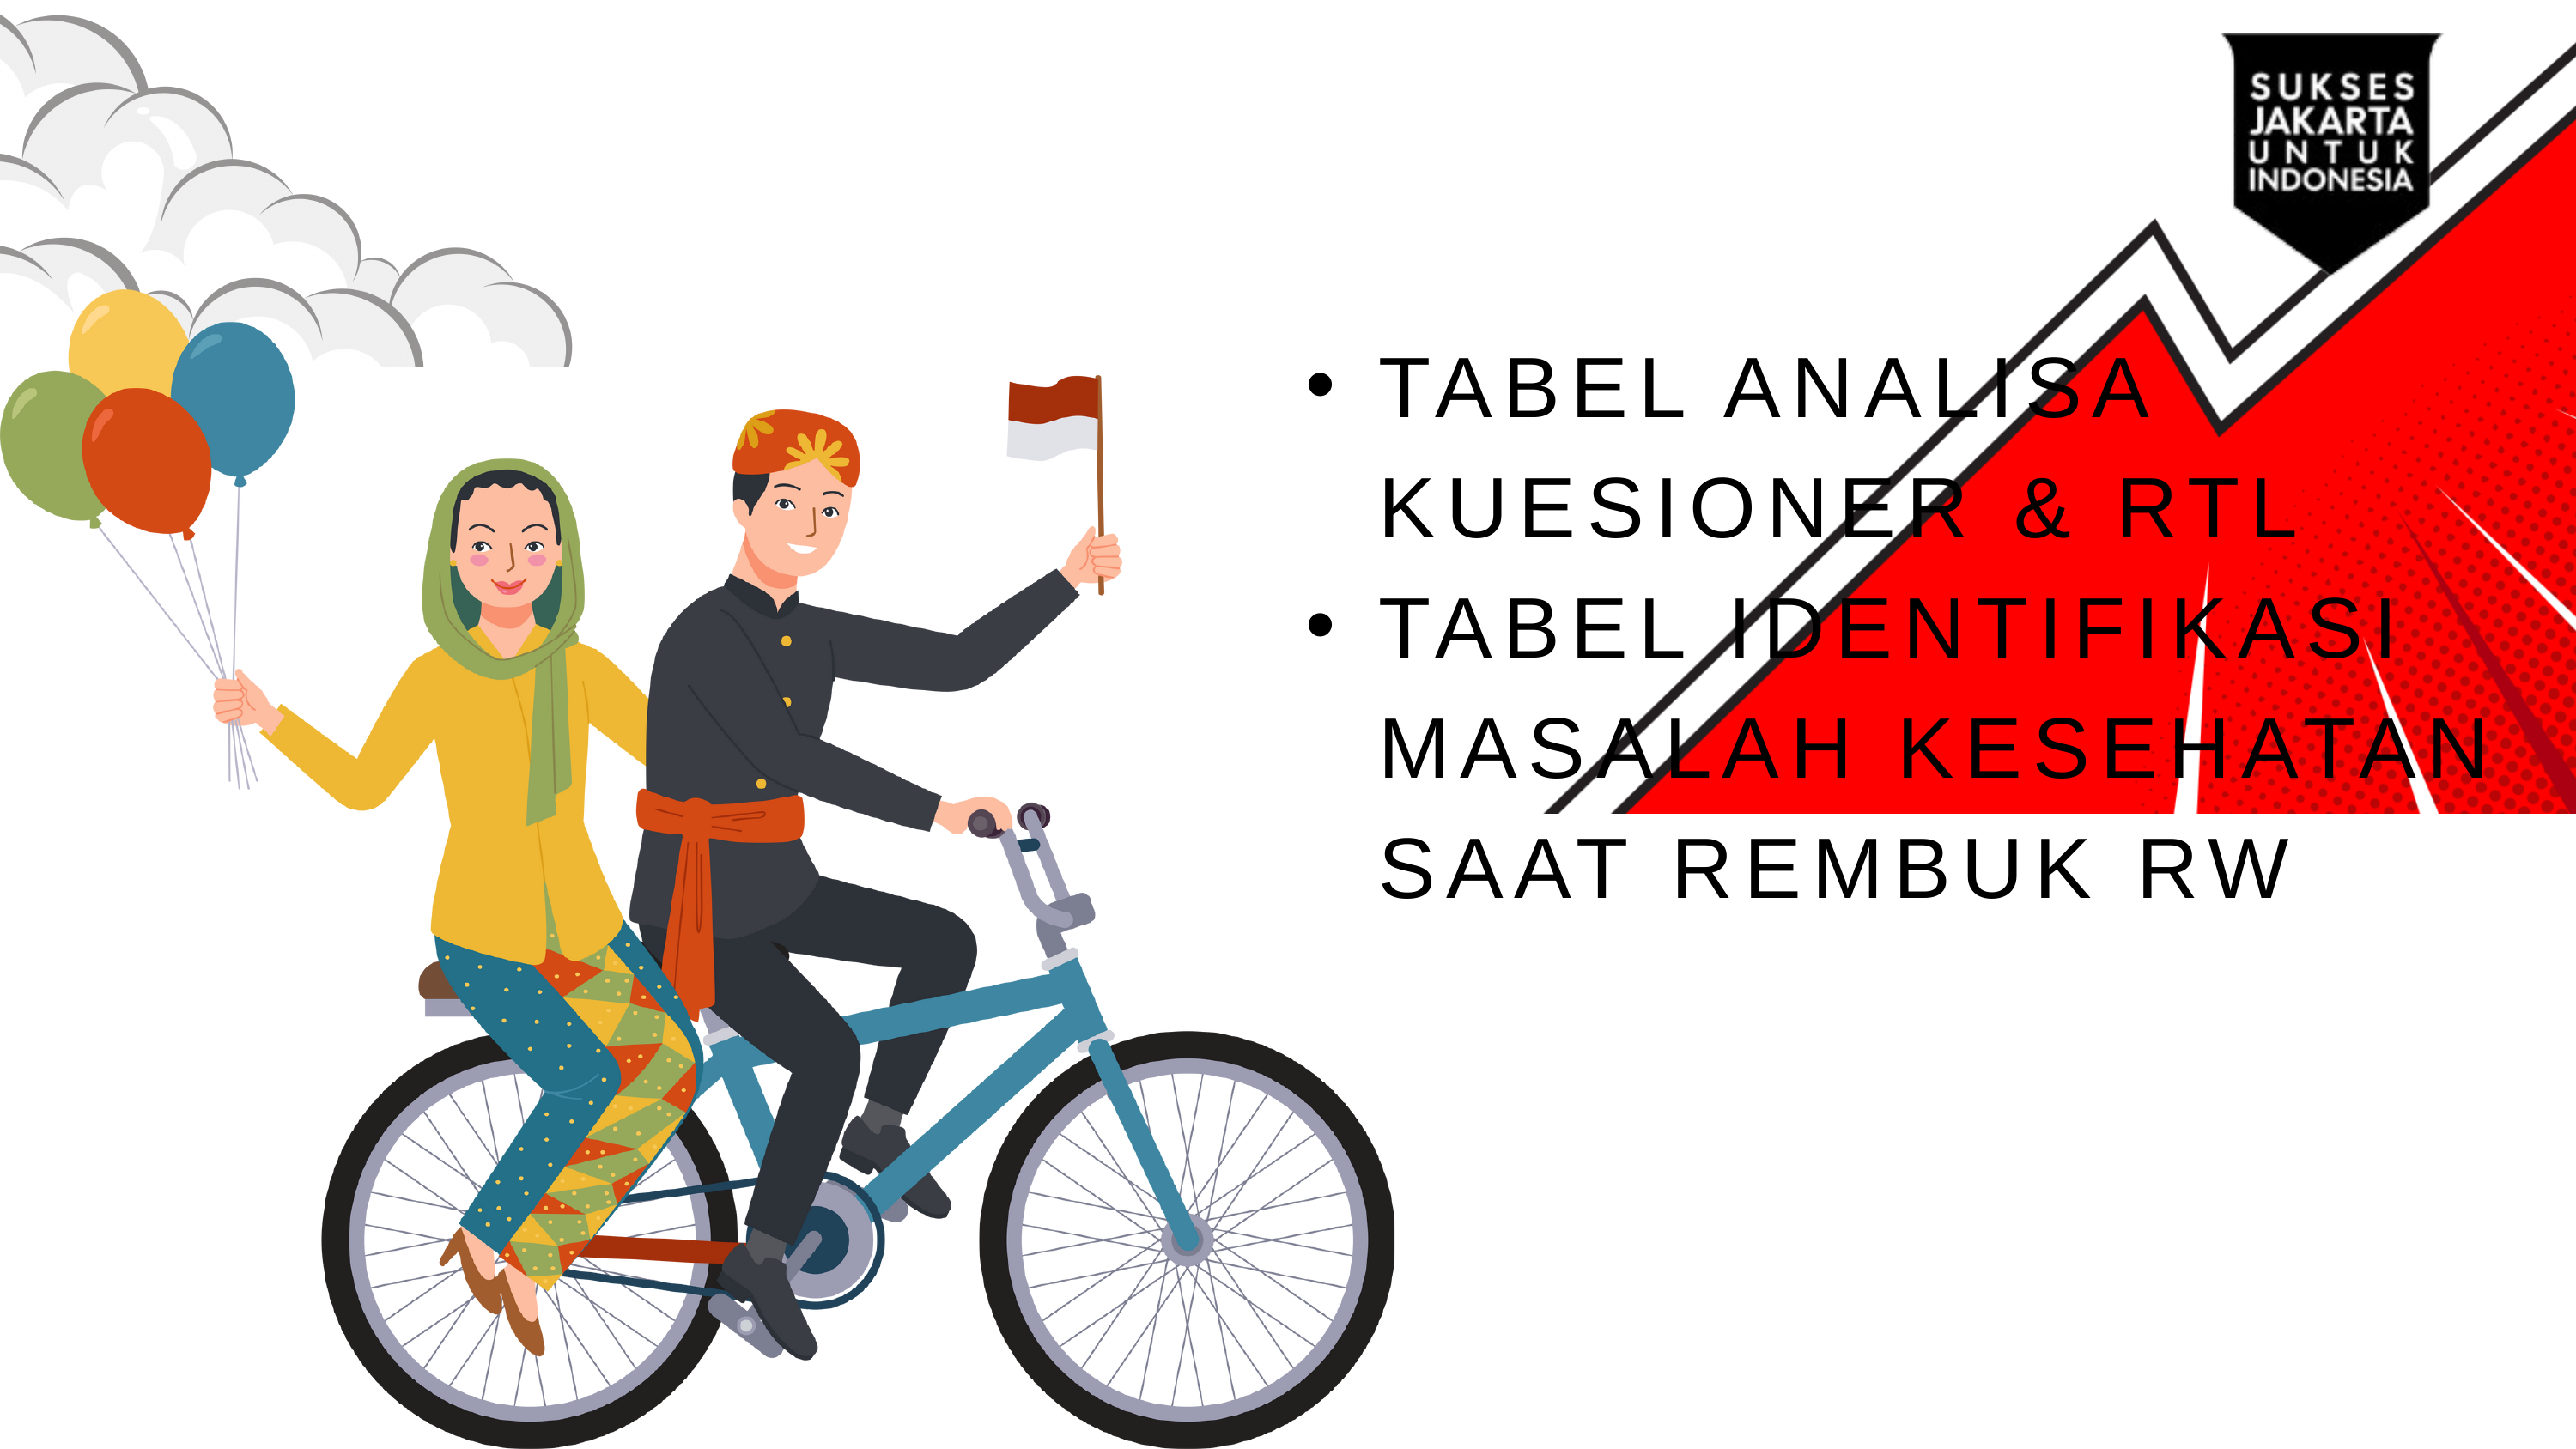

TABEL ANALISA KUESIONER & RTL
TABEL IDENTIFIKASI MASALAH KESEHATAN SAAT REMBUK RW